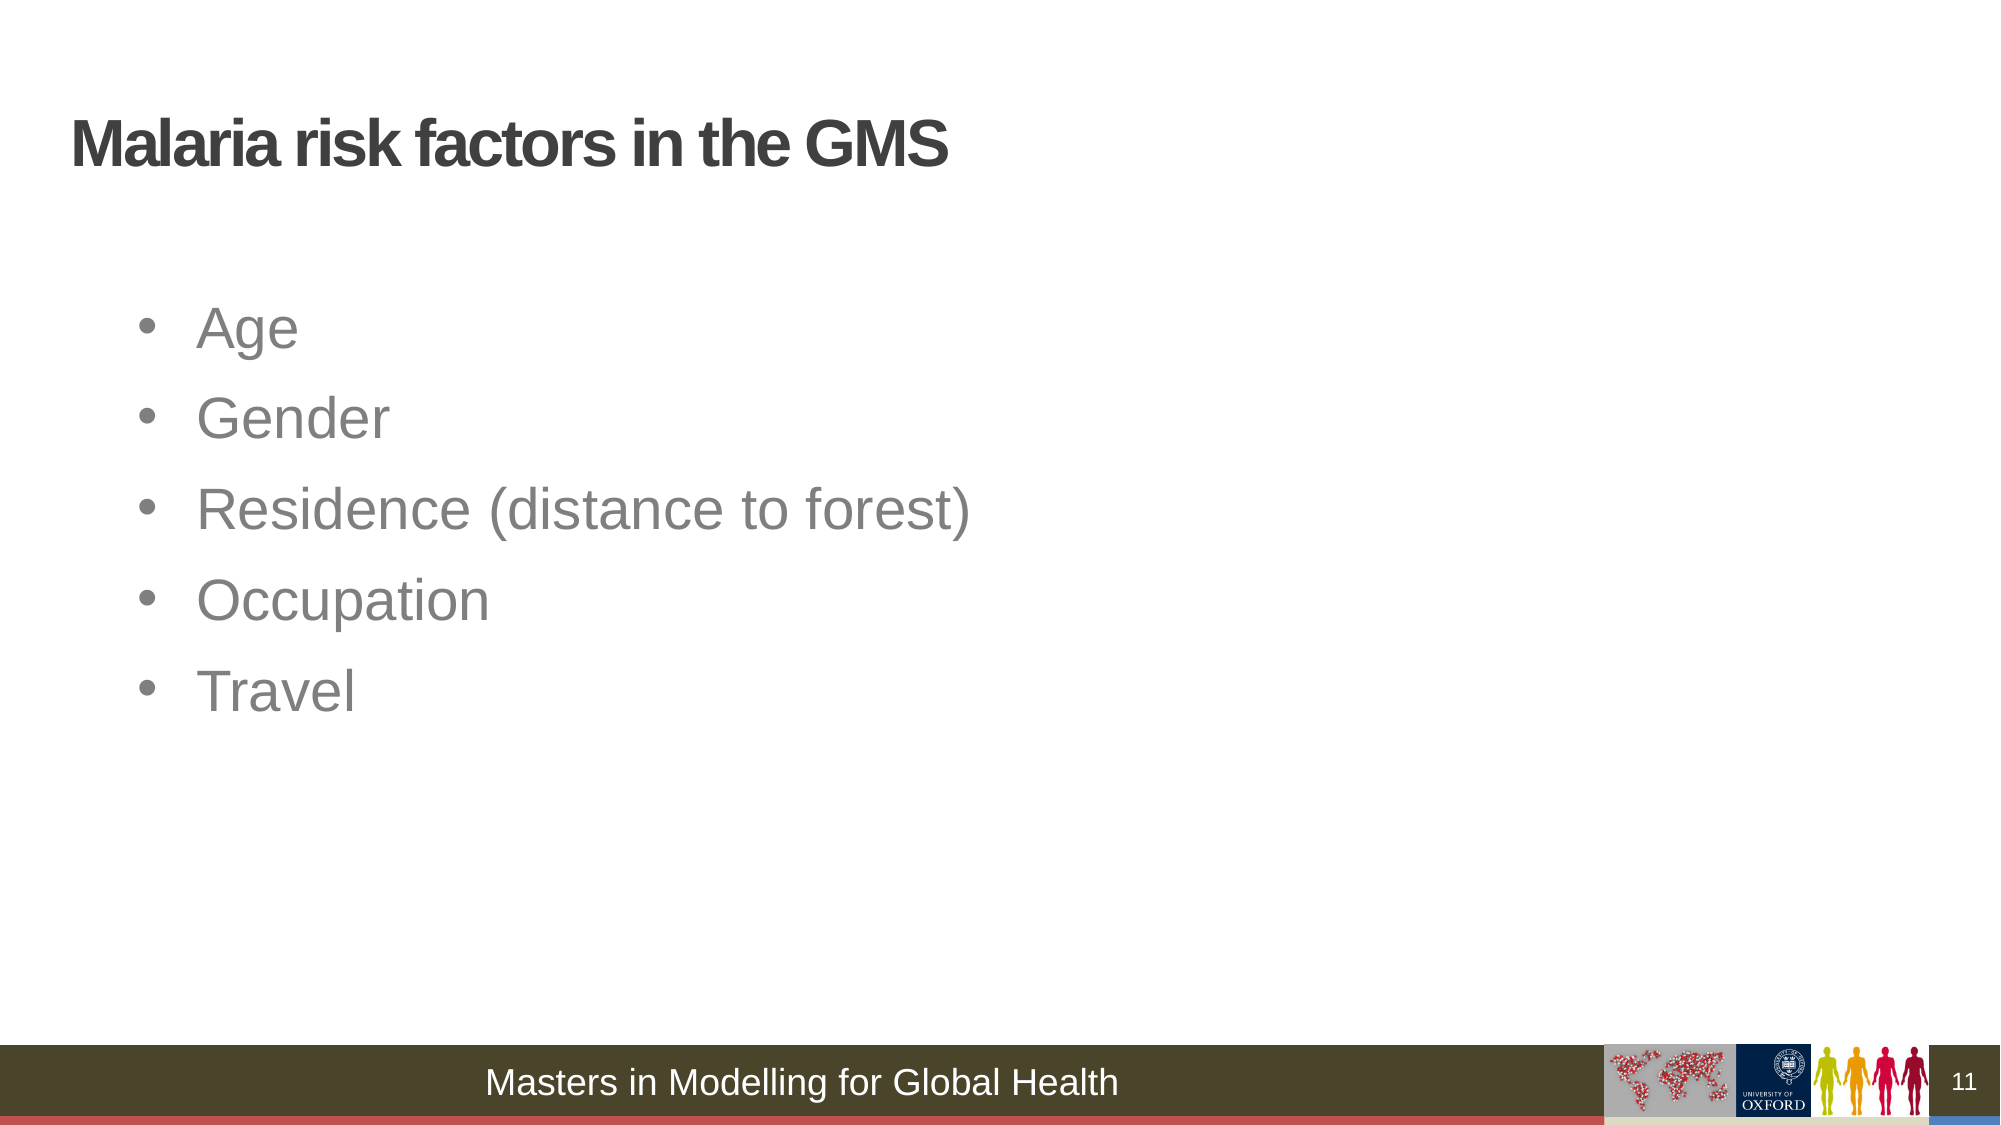

# Malaria risk factors in the GMS
Age
Gender
Residence (distance to forest)
Occupation
Travel
11